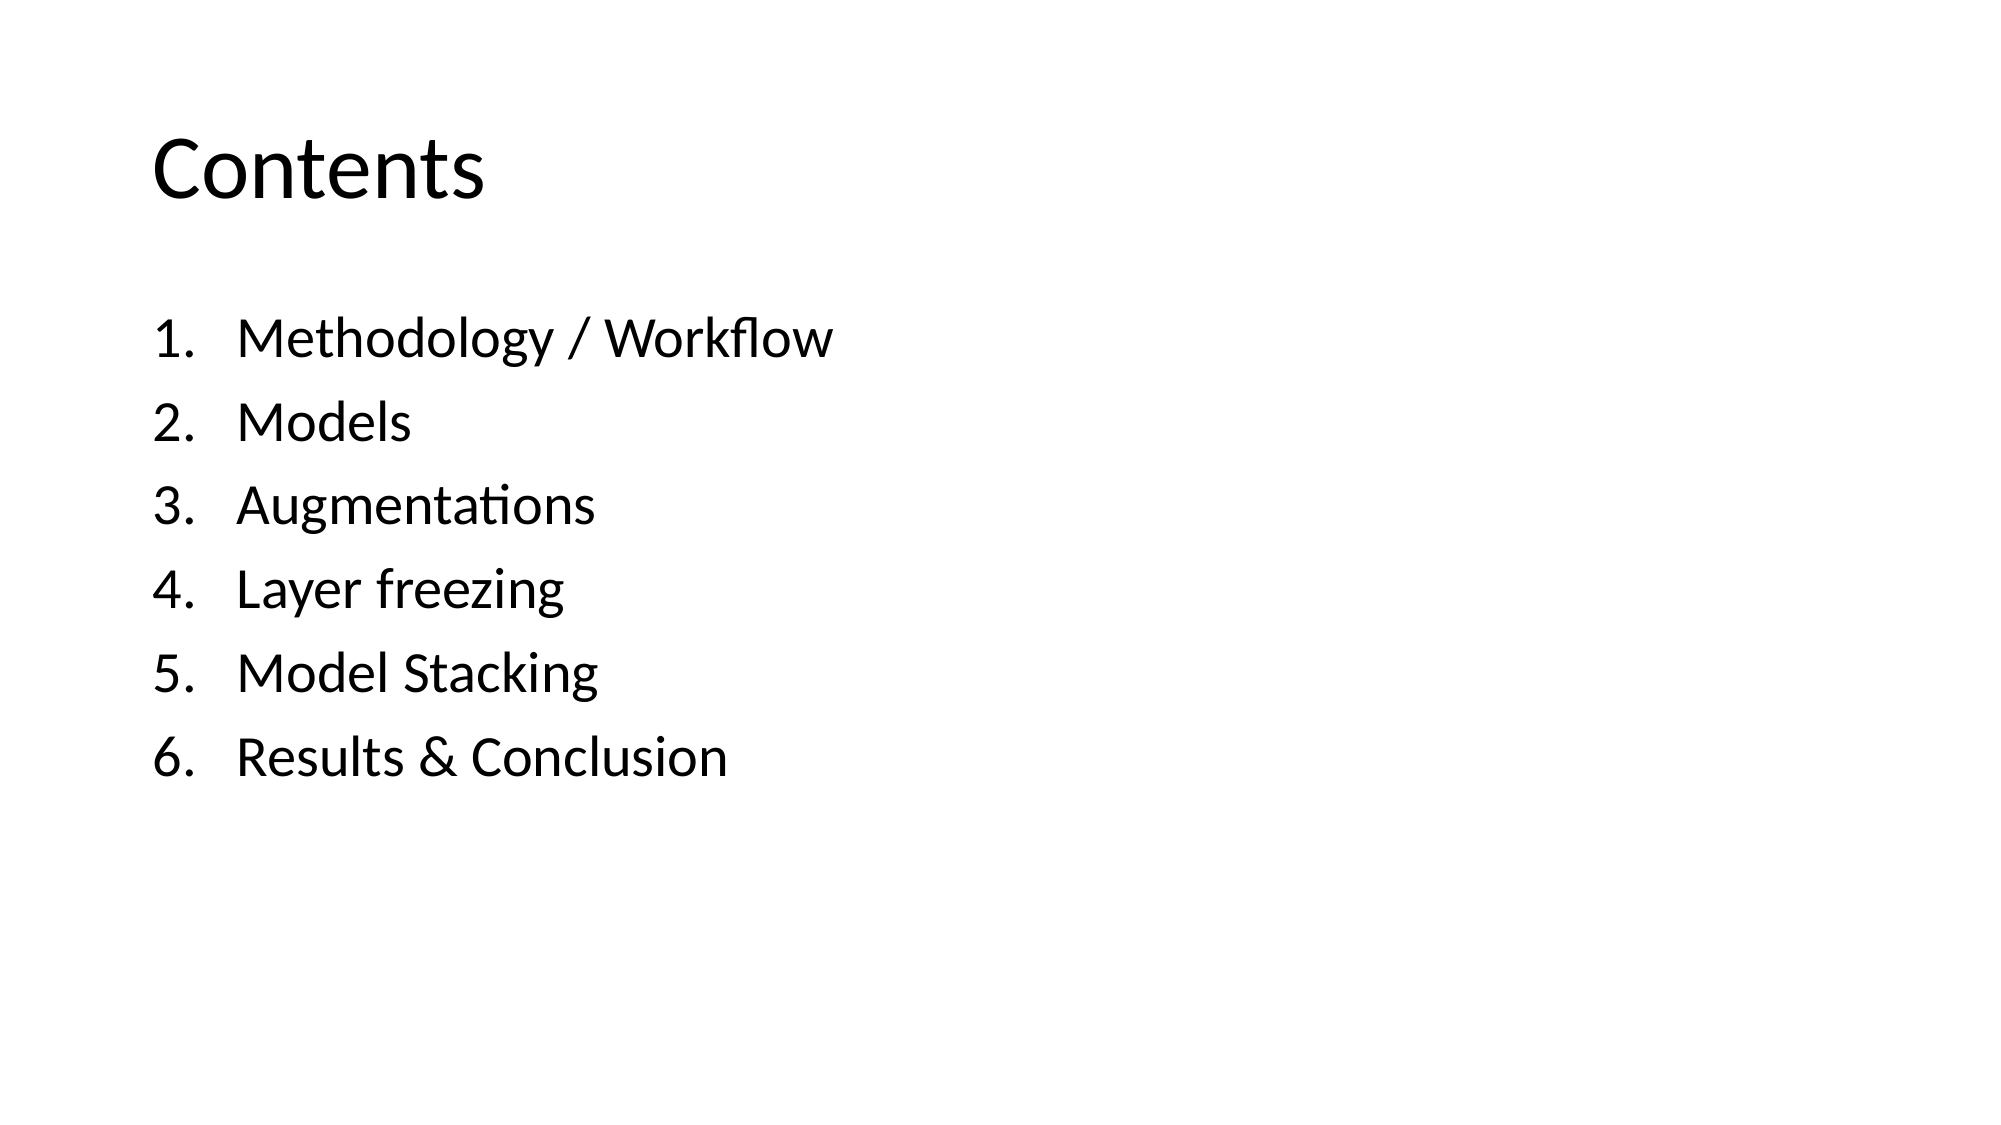

# Contents
Methodology / Workflow
Models
Augmentations
Layer freezing
Model Stacking
Results & Conclusion